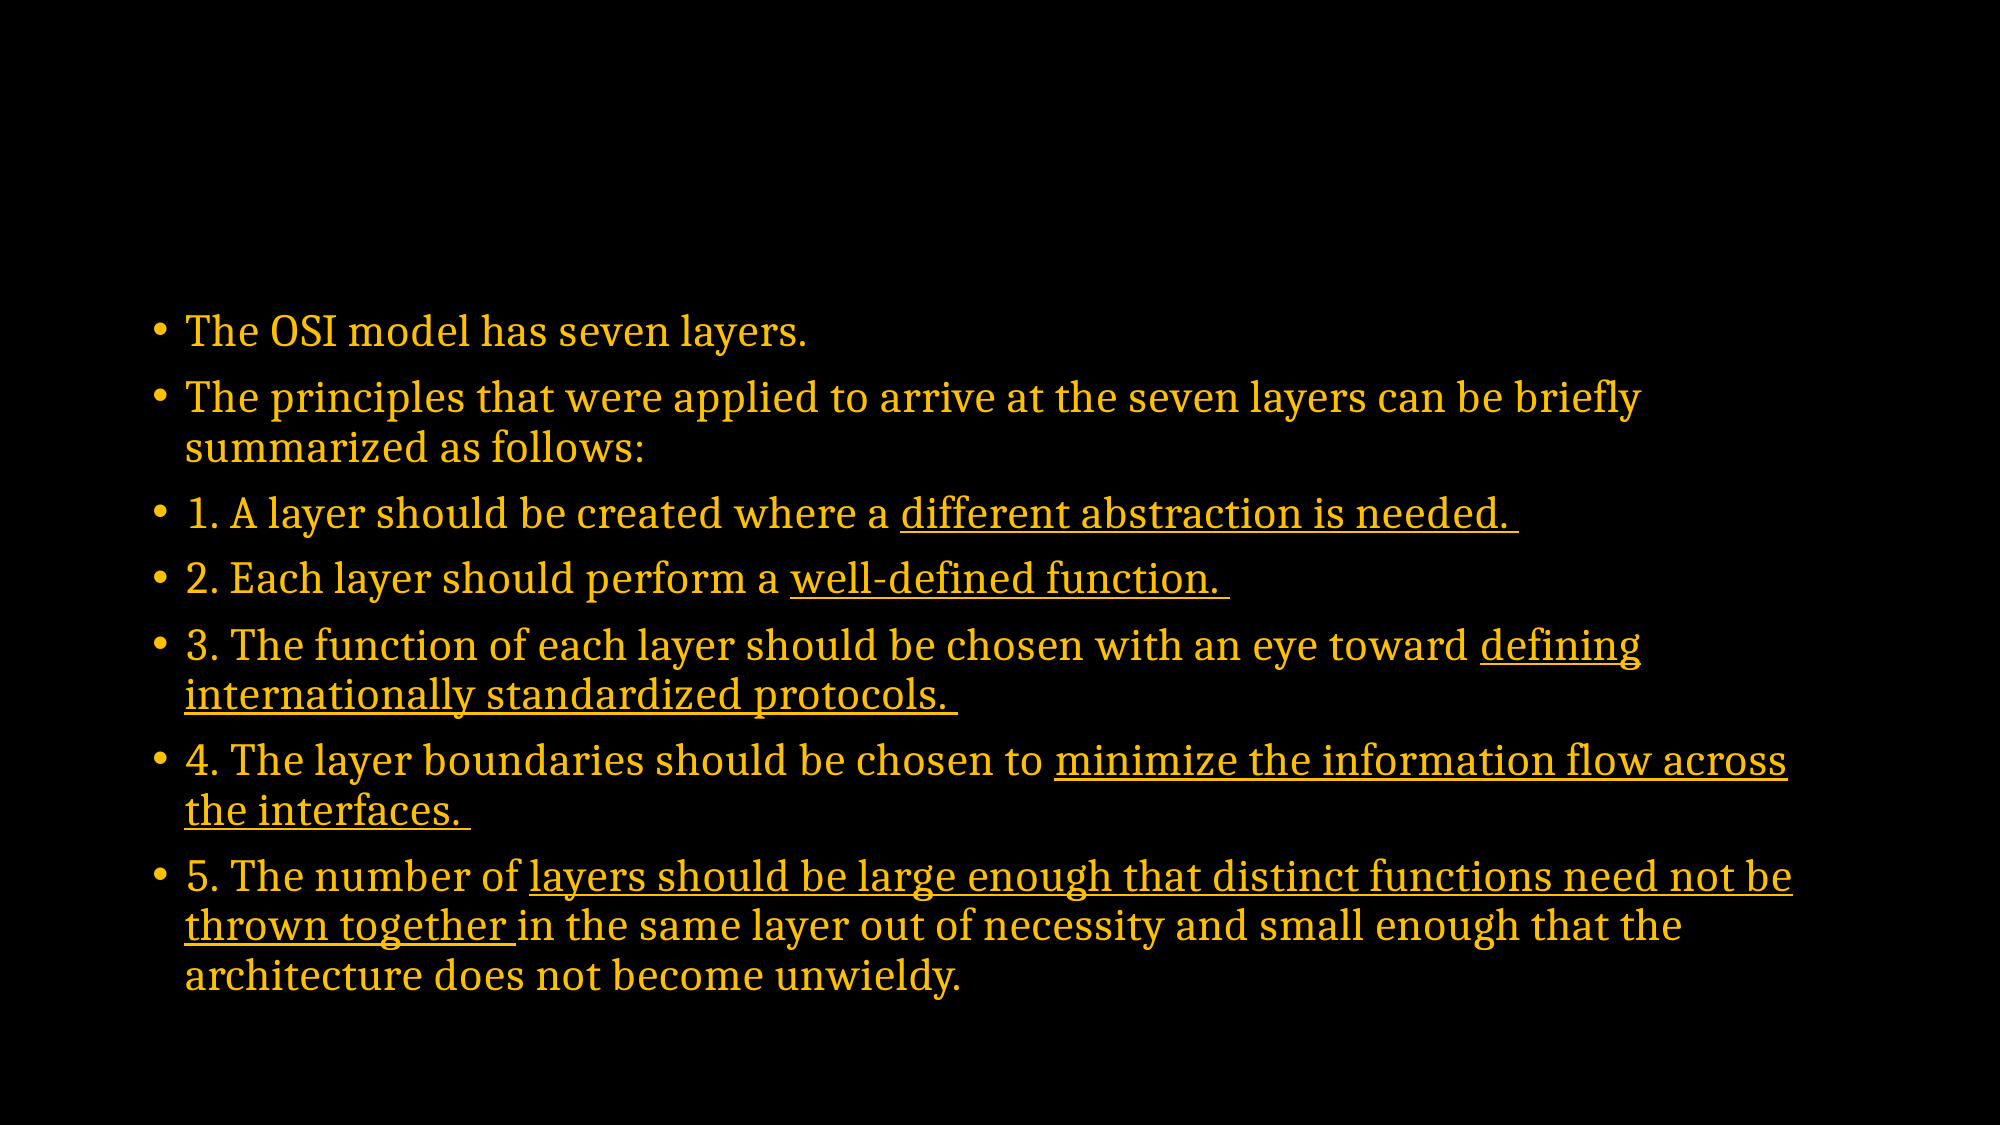

#
The OSI model has seven layers.
The principles that were applied to arrive at the seven layers can be briefly summarized as follows:
1. A layer should be created where a different abstraction is needed.
2. Each layer should perform a well-defined function.
3. The function of each layer should be chosen with an eye toward defining internationally standardized protocols.
4. The layer boundaries should be chosen to minimize the information flow across the interfaces.
5. The number of layers should be large enough that distinct functions need not be thrown together in the same layer out of necessity and small enough that the architecture does not become unwieldy.